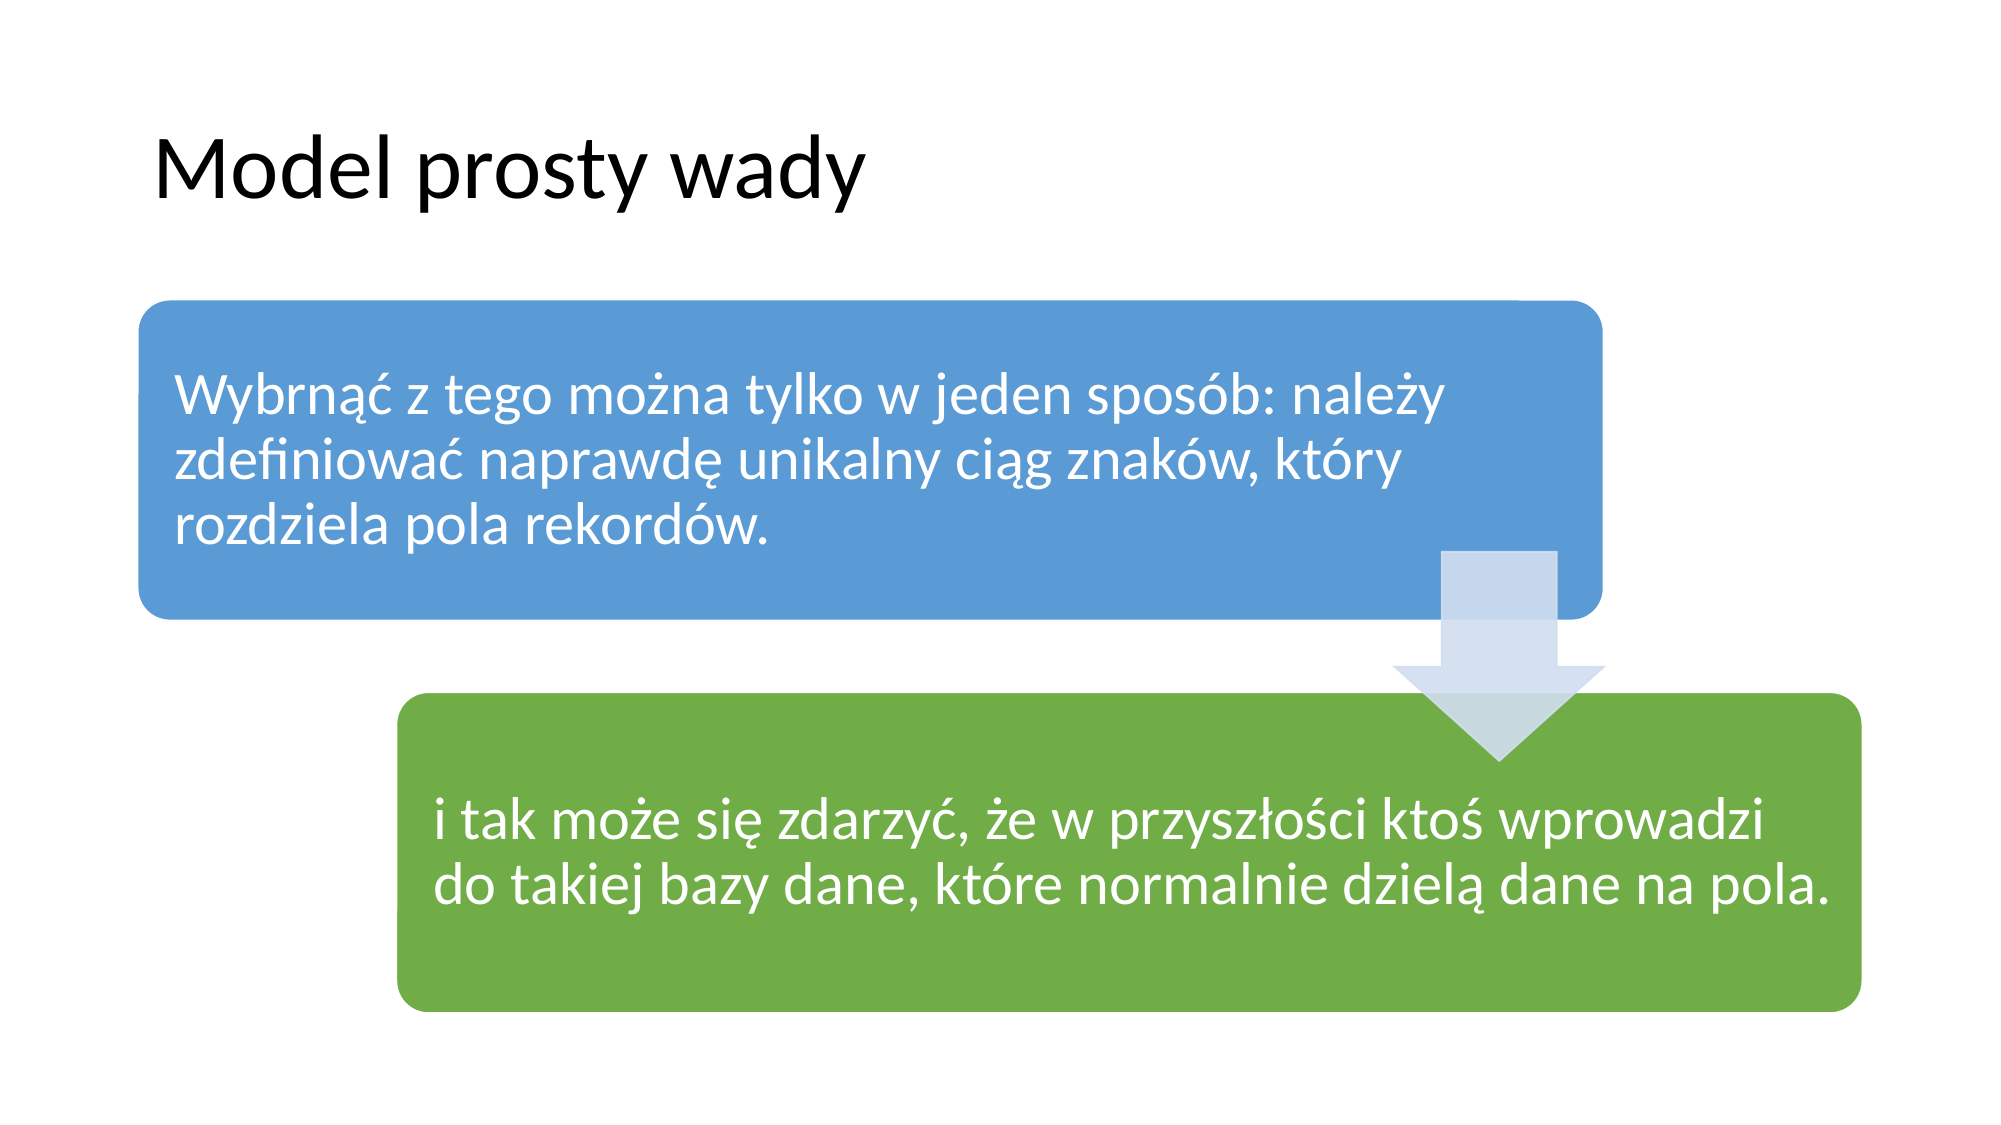

# Model prosty wady
Wybrnąć z tego można tylko w jeden sposób: należy zdefiniować naprawdę unikalny ciąg znaków, który rozdziela pola rekordów.
i tak może się zdarzyć, że w przyszłości ktoś wprowadzi do takiej bazy dane, które normalnie dzielą dane na pola.